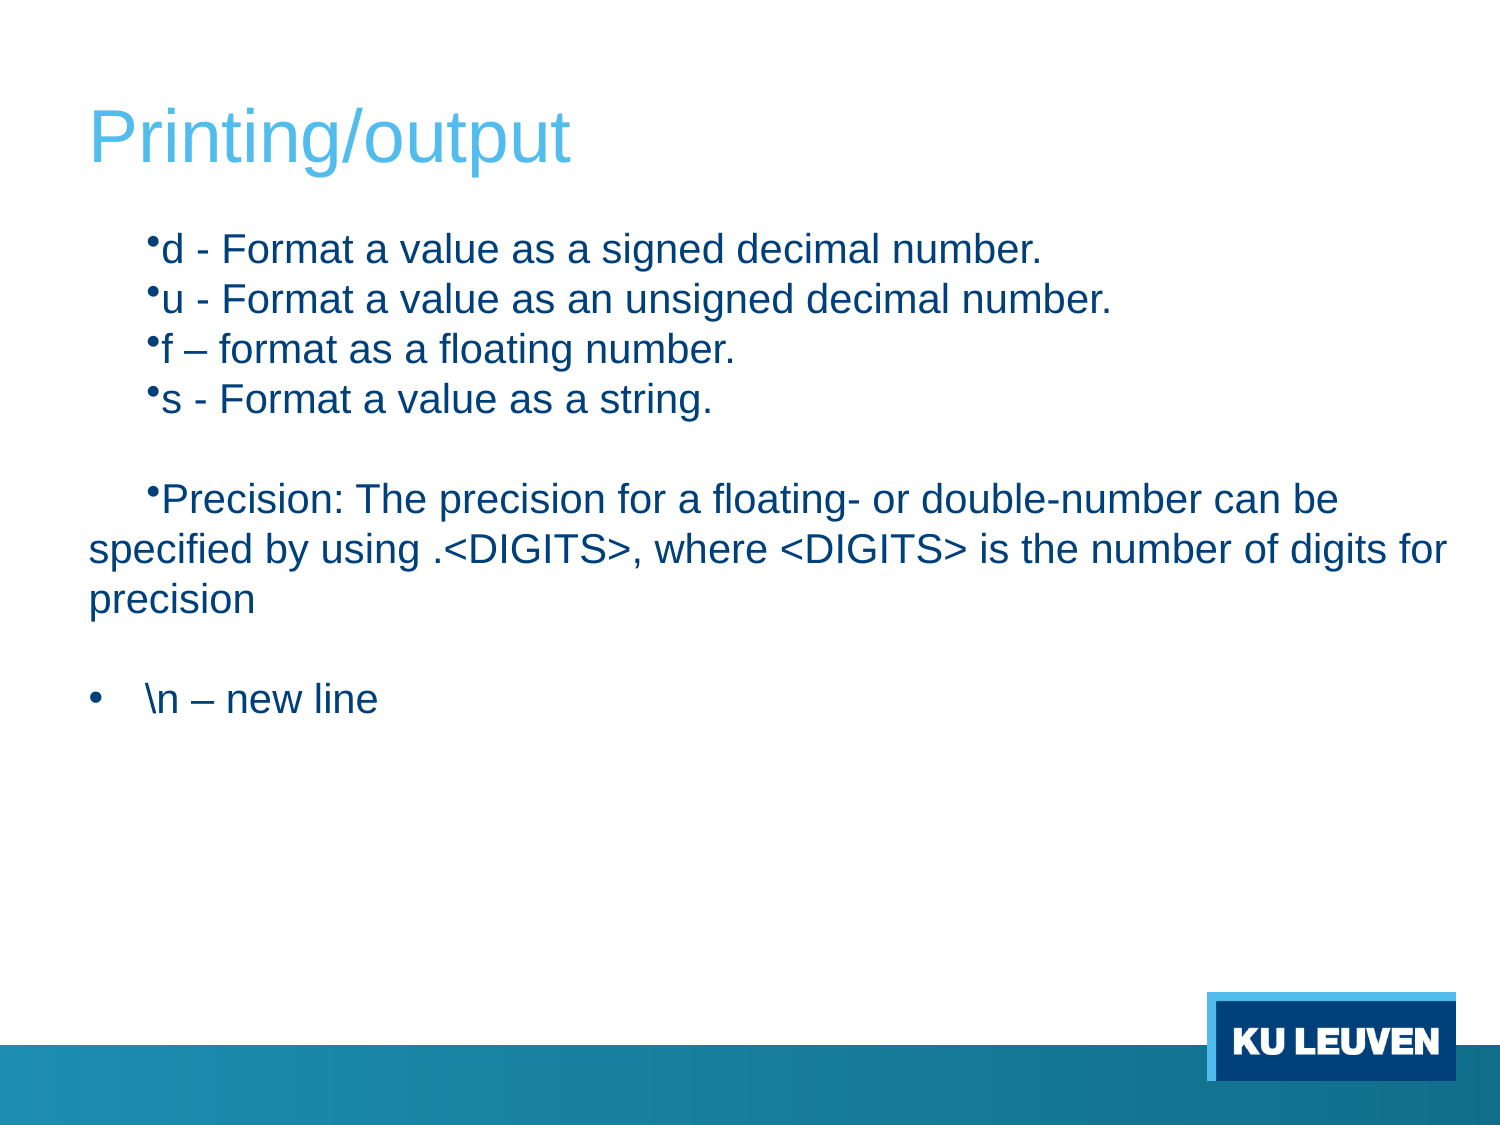

# Printing/output
d - Format a value as a signed decimal number.
u - Format a value as an unsigned decimal number.
f – format as a floating number.
s - Format a value as a string.

Precision: The precision for a floating- or double-number can be specified by using .<DIGITS>, where <DIGITS> is the number of digits for precision

\n – new line